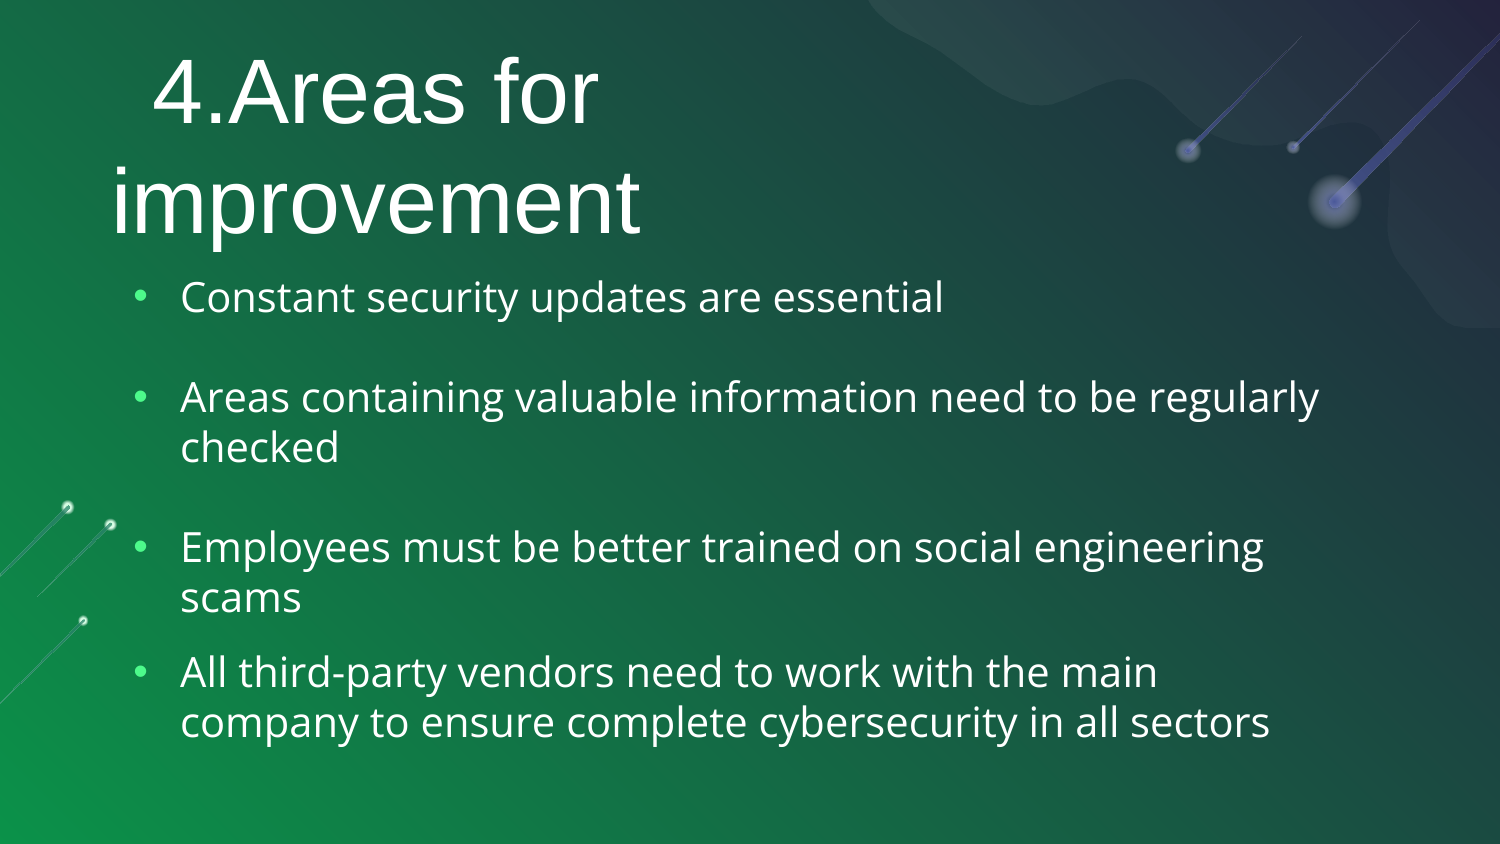

# 4.Areas for improvement
Constant security updates are essential​

Areas containing valuable information need to be regularly checked​

Employees must be better trained on social engineering scams​

All third-party vendors need to work with the main company to ensure complete cybersecurity in all sectors